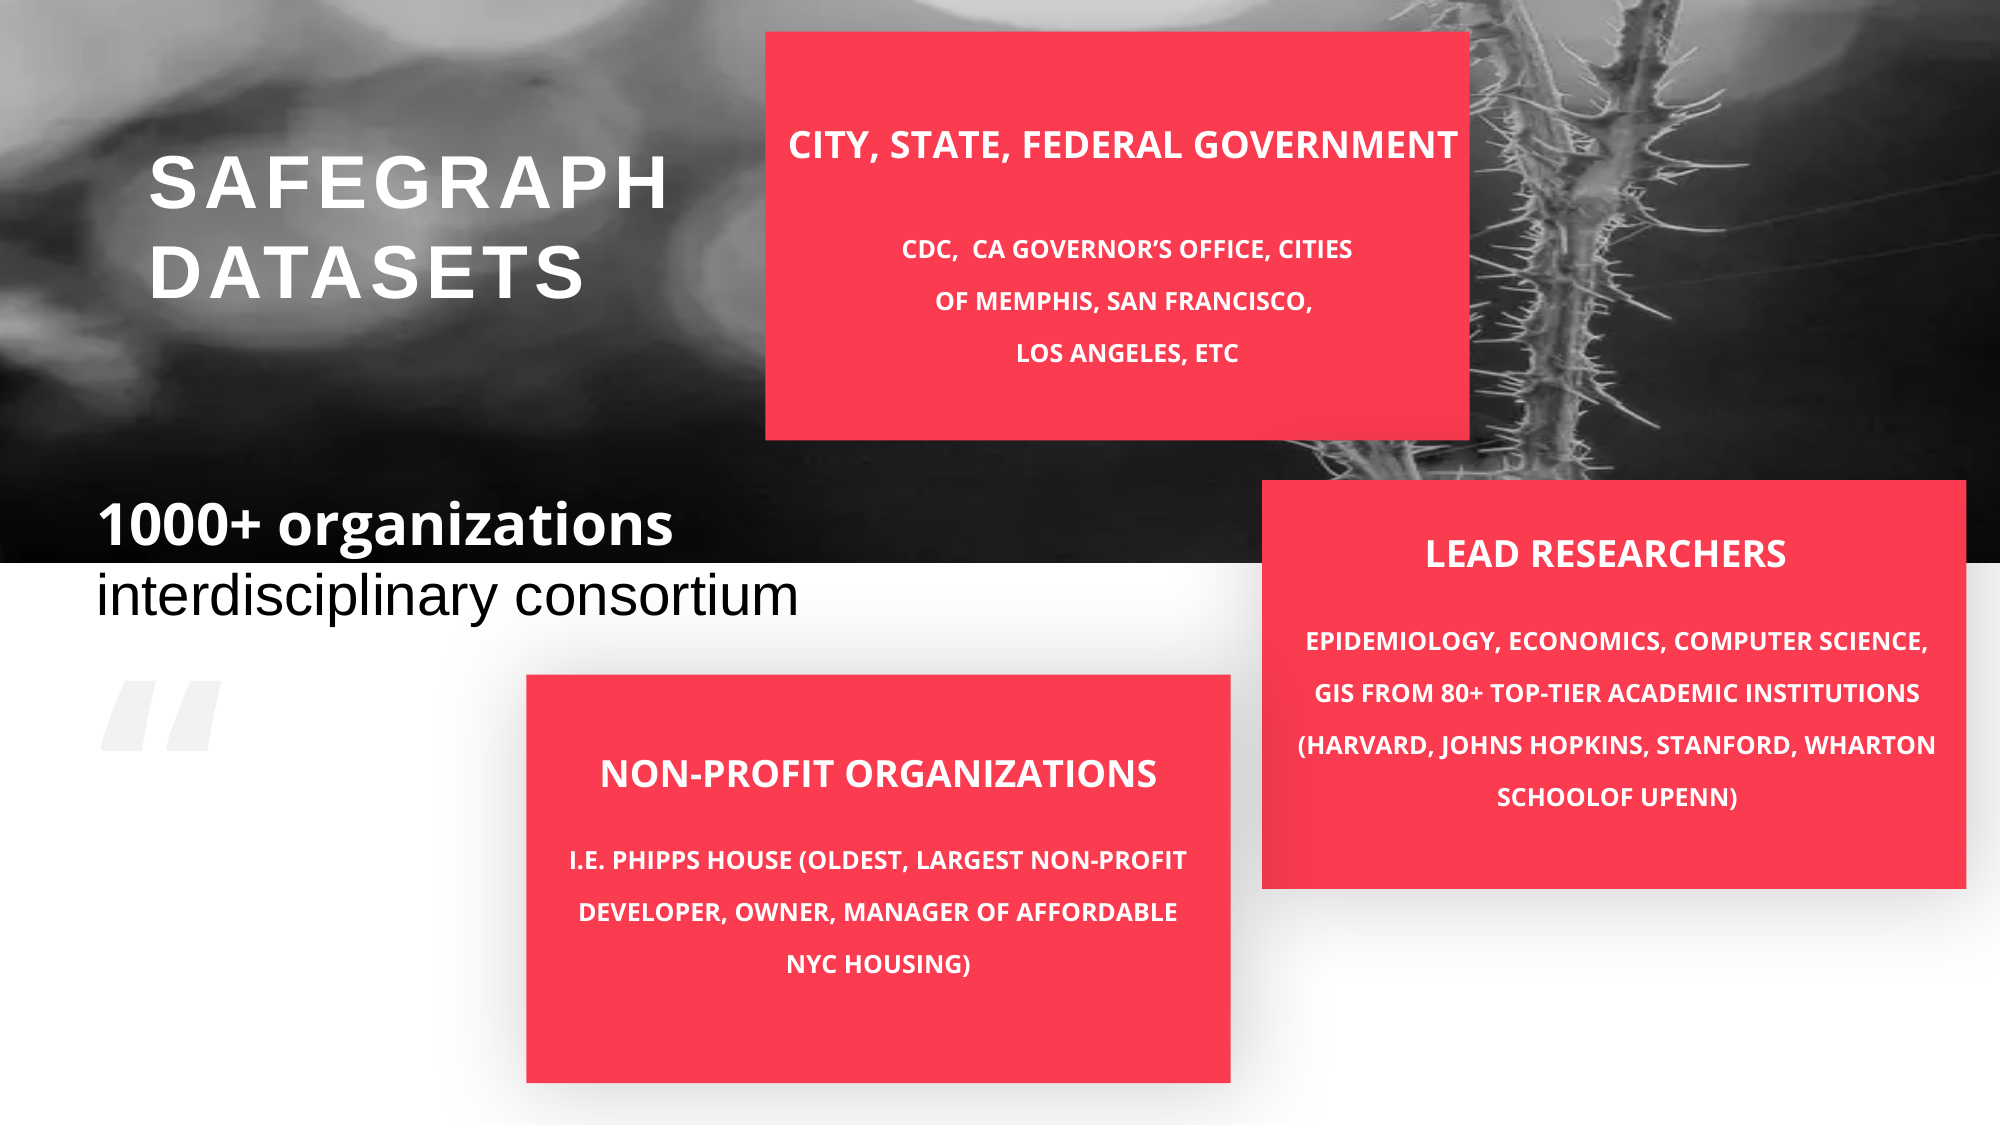

CITY, STATE, FEDERAL GOVERNMENT
SAFEGRAPH DATASETS
CDC,  CA GOVERNOR’S OFFICE, CITIES OF MEMPHIS, SAN FRANCISCO,
LOS ANGELES, ETC
e7d195523061f1c0d318120d6aeaf1b6ccceb6ba3da59c0775C5DE19DDDEBC09ED96DBD9900D9848D623ECAD1D4904B78047D0015C22C8BE97228BE8B5BFF08FE7A3AE04126DA07312A96C0F69F9BAB79DCCB41FB05EF1DB6130236E82FFC765CA60B5FD98890387EADFB527016CC318D4B7808A827A85EAFBB833F7CD62DB76098BD06866373025

1000+ organizations interdisciplinary consortium
LEAD RESEARCHERS
“
EPIDEMIOLOGY, ECONOMICS, COMPUTER SCIENCE, GIS FROM 80+ TOP-TIER ACADEMIC INSTITUTIONS (HARVARD, JOHNS HOPKINS, STANFORD, WHARTON SCHOOLOF UPENN)

NON-PROFIT ORGANIZATIONS
I.E. PHIPPS HOUSE (OLDEST, LARGEST NON-PROFIT DEVELOPER, OWNER, MANAGER OF AFFORDABLE NYC HOUSING)